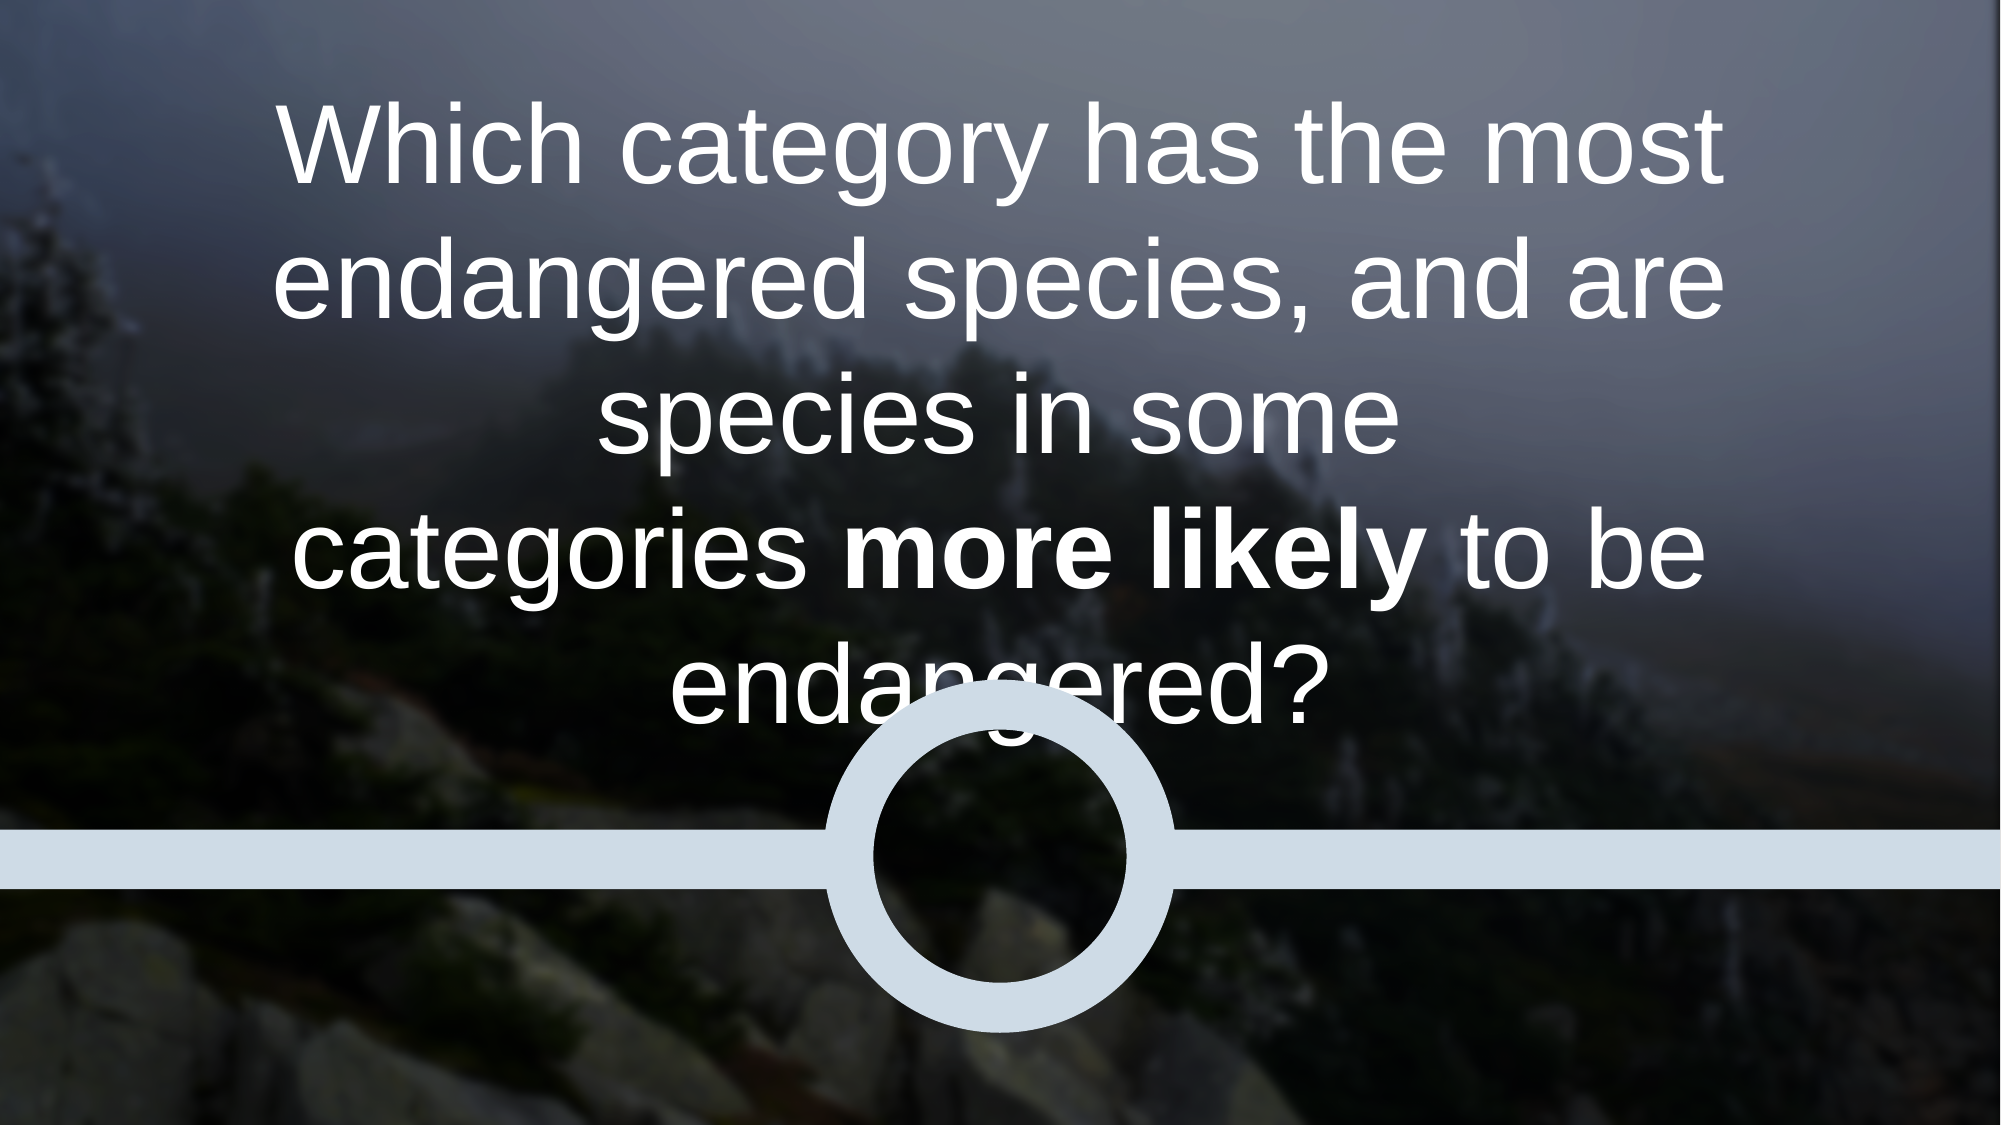

Which category has the most endangered species, and are species in some categories more likely to be endangered?